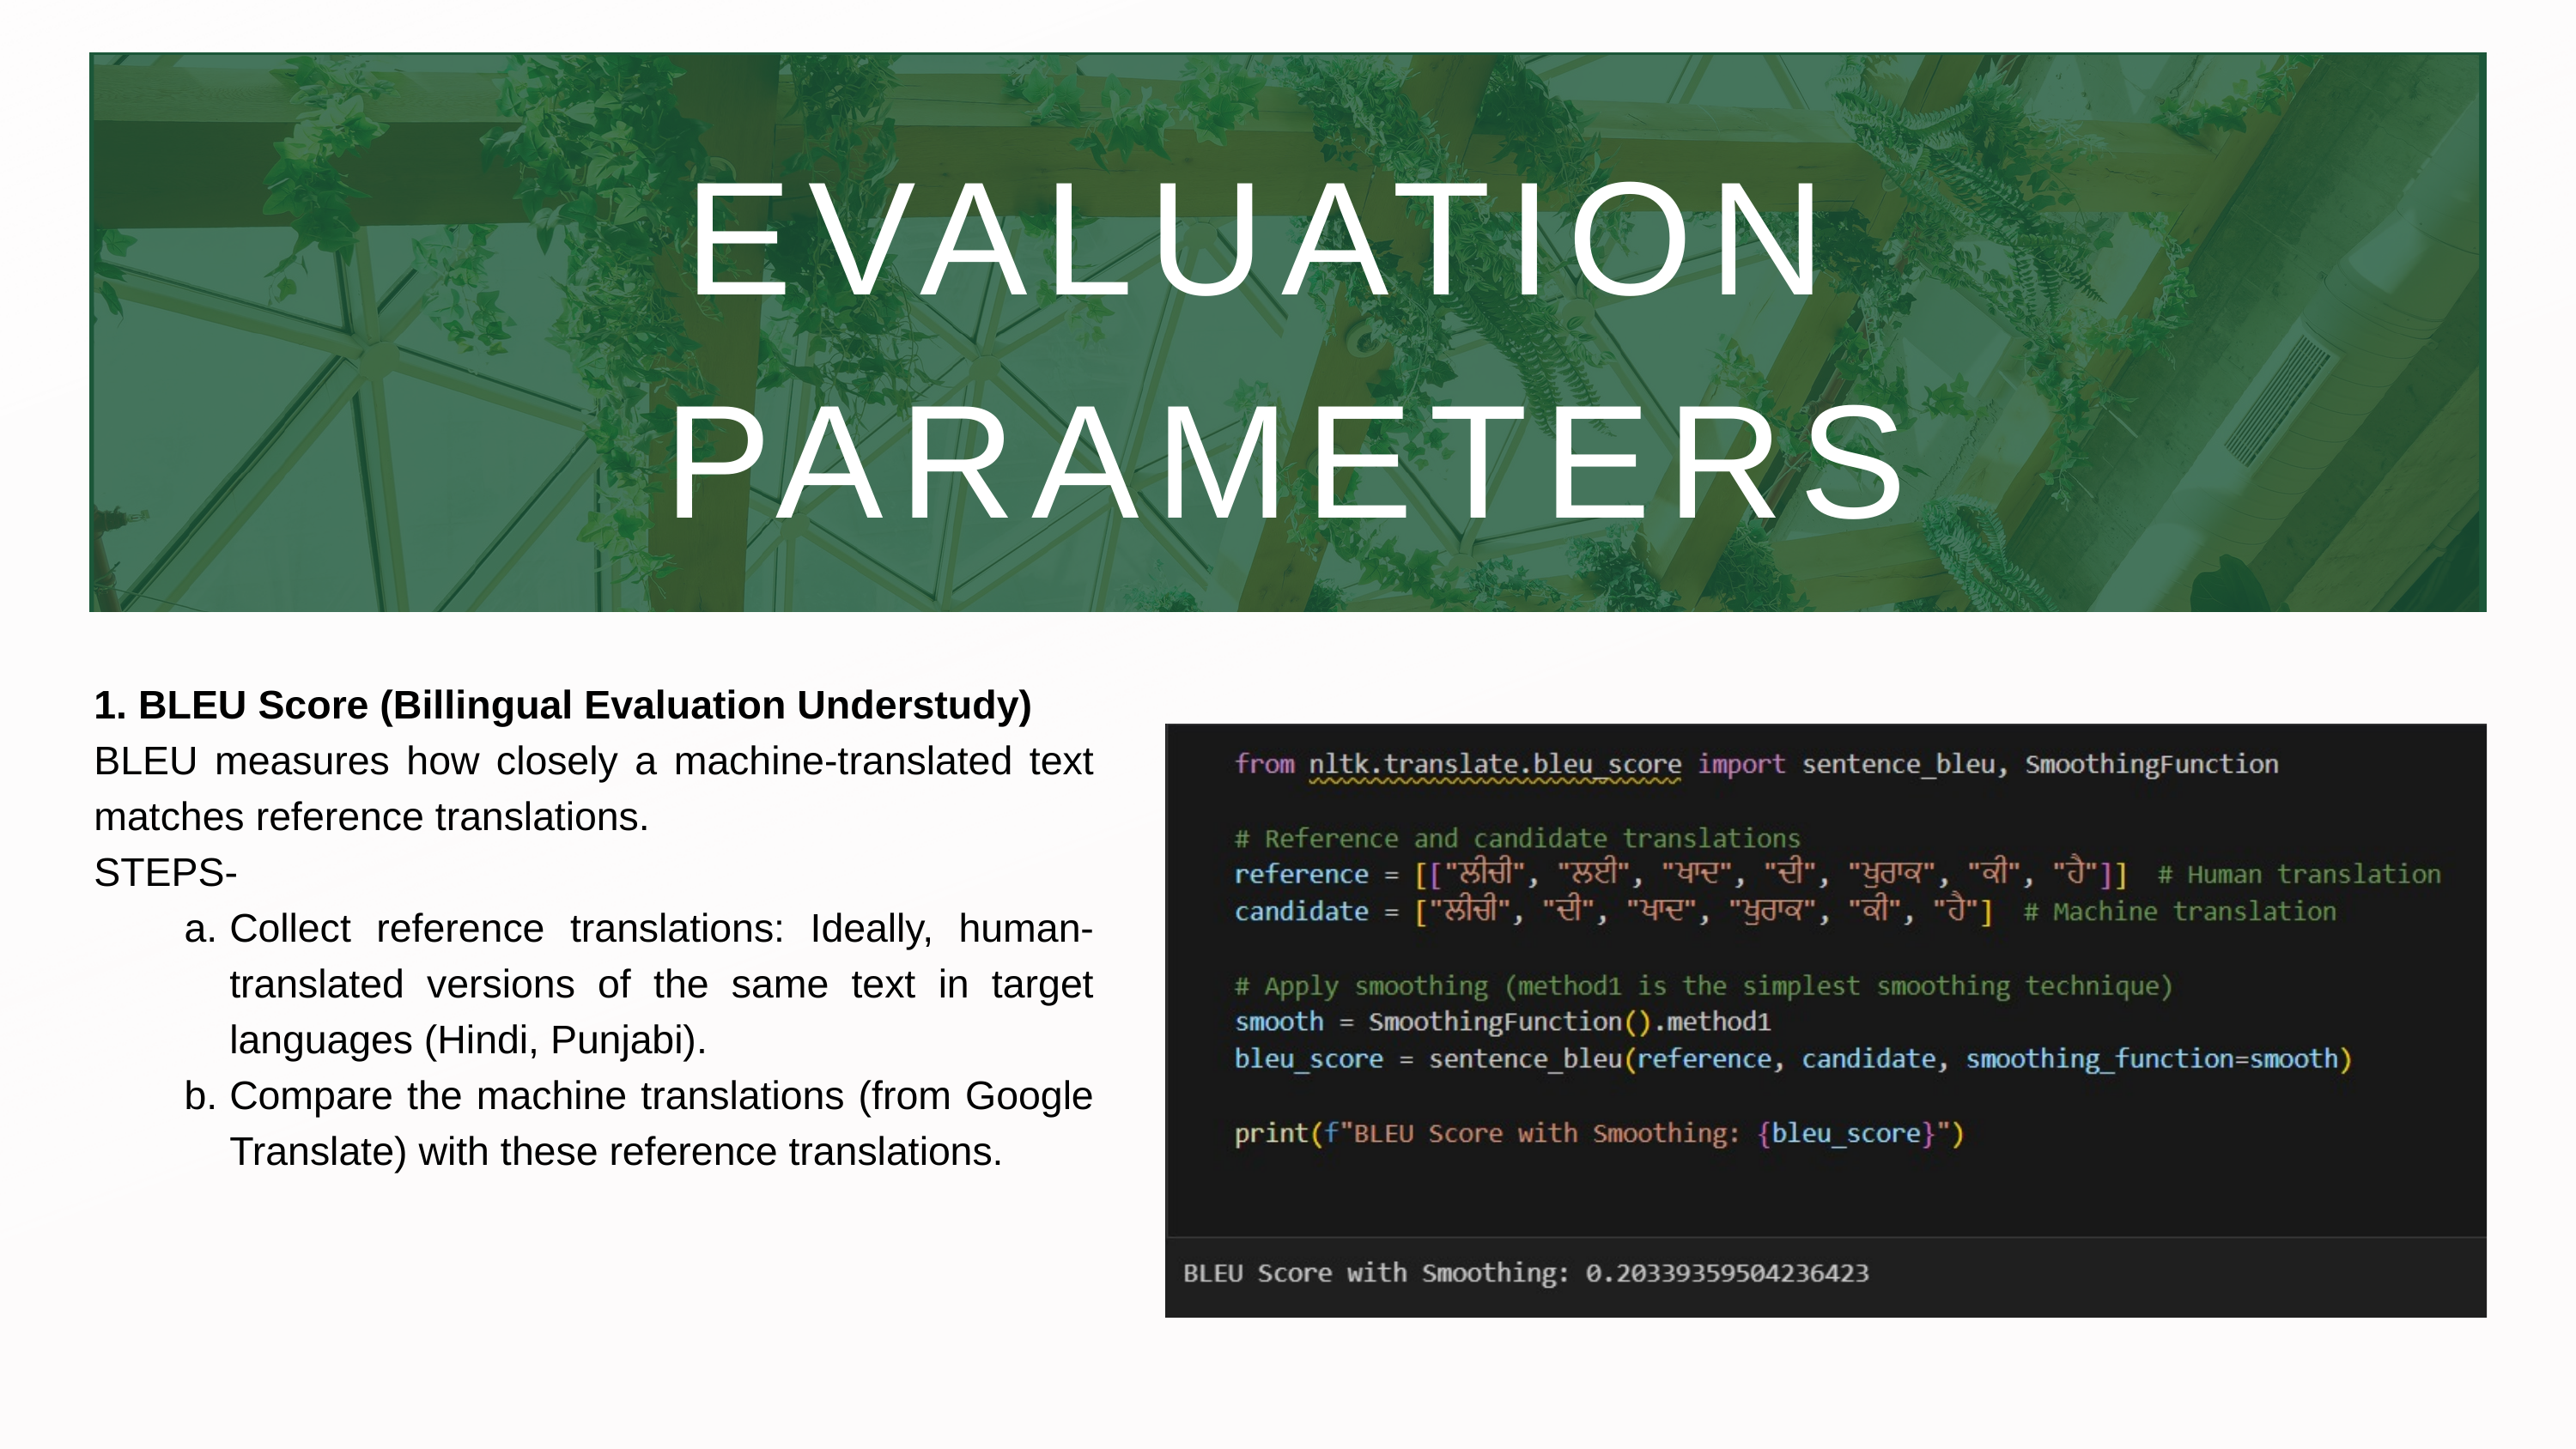

EVALUATION
PARAMETERS
1. BLEU Score (Billingual Evaluation Understudy)
BLEU measures how closely a machine-translated text matches reference translations.
STEPS-
Collect reference translations: Ideally, human-translated versions of the same text in target languages (Hindi, Punjabi).
Compare the machine translations (from Google Translate) with these reference translations.